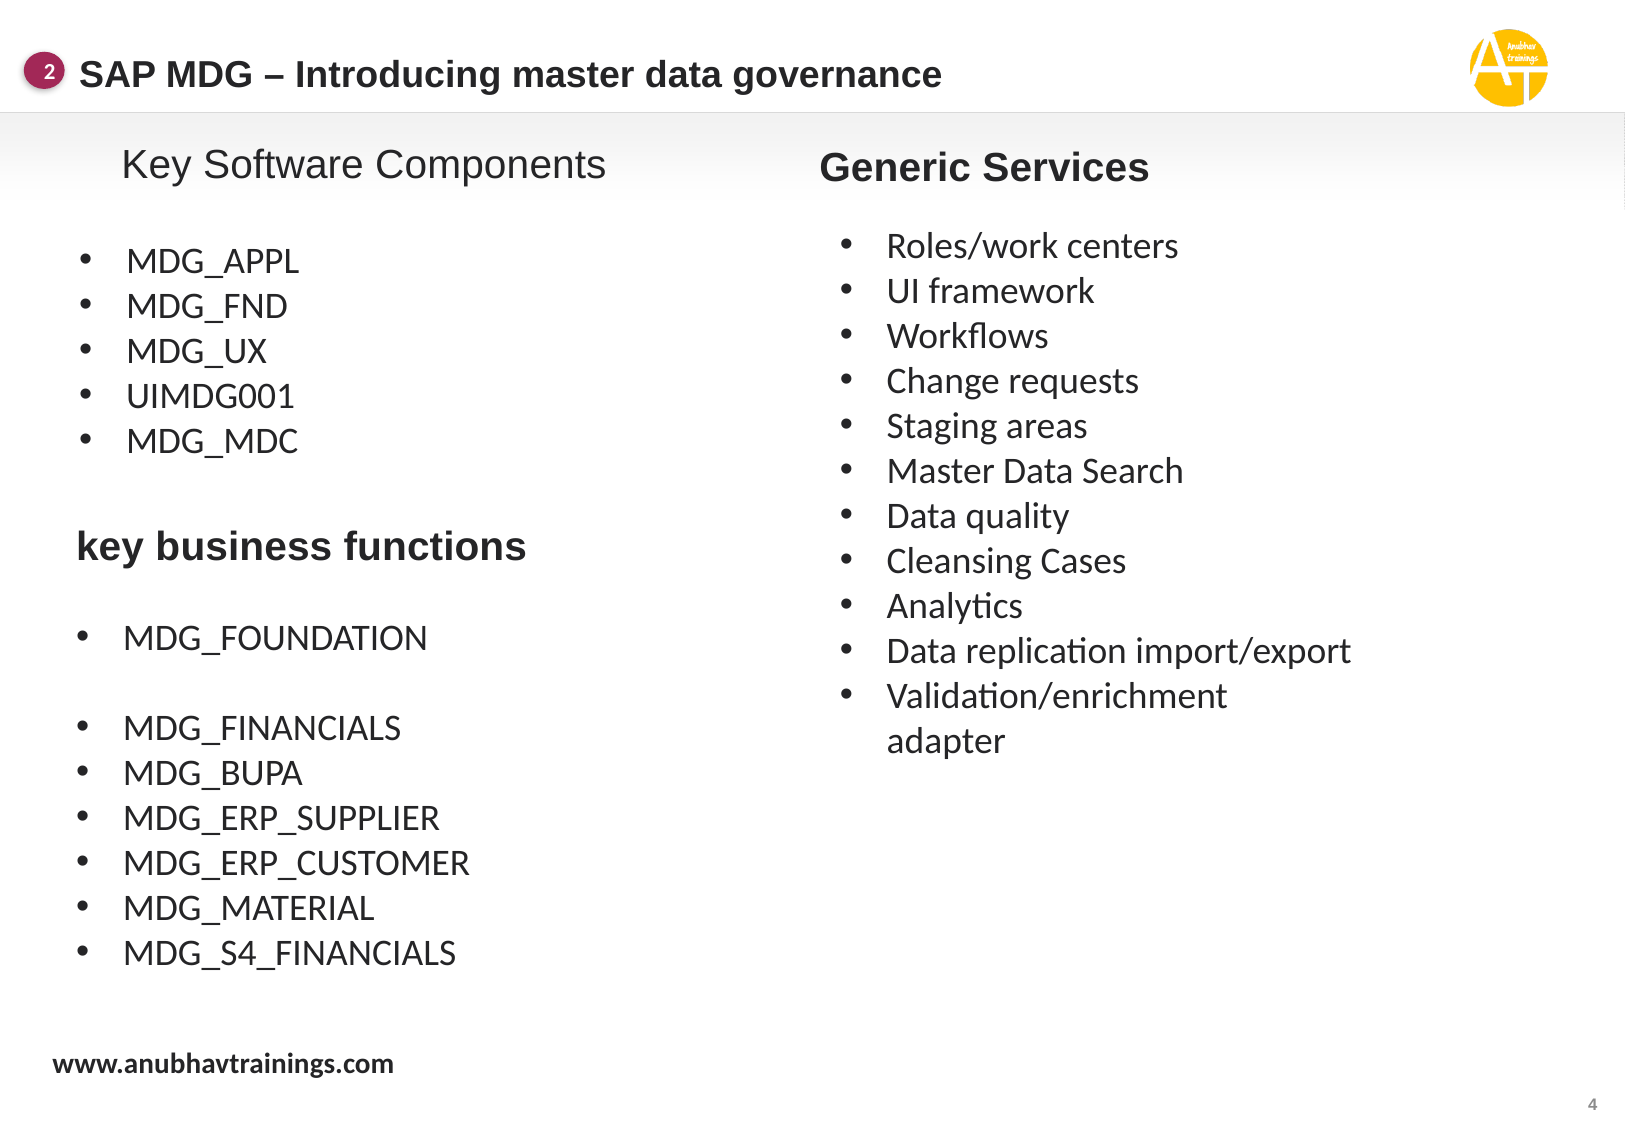

SAP MDG – Introducing master data governance
2
Generic Services
Key Software Components
Roles/work centers
UI framework
Workflows
Change requests
Staging areas
Master Data Search
Data quality
Cleansing Cases
Analytics
Data replication import/export
Validation/enrichment adapter
MDG_APPL
MDG_FND
MDG_UX
UIMDG001
MDG_MDC
key business functions

MDG_FOUNDATION

MDG_FINANCIALS
MDG_BUPA
MDG_ERP_SUPPLIER
MDG_ERP_CUSTOMER
MDG_MATERIAL
MDG_S4_FINANCIALS